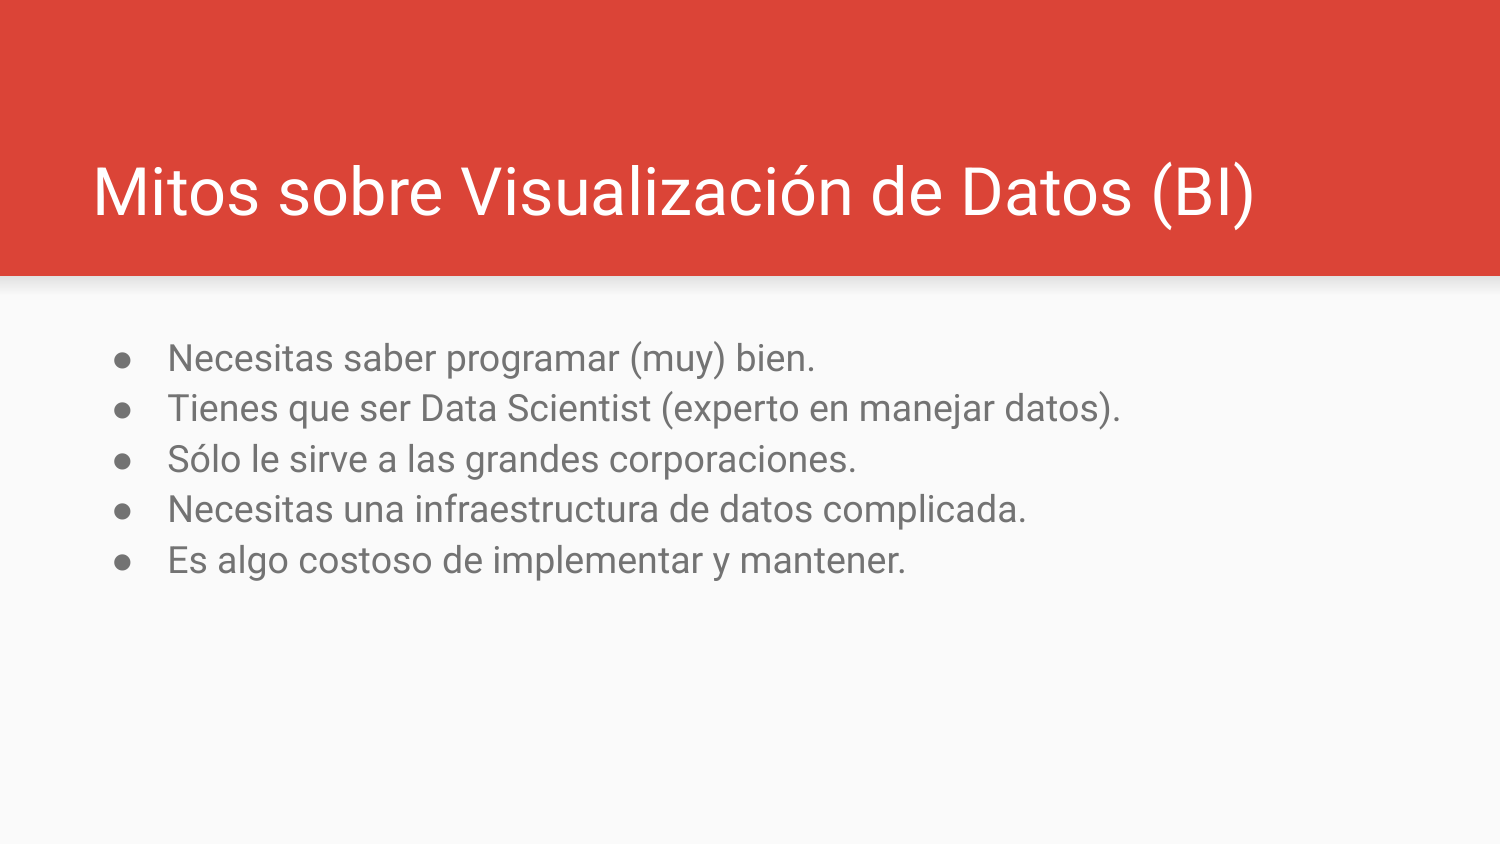

# Mitos sobre Visualización de Datos (BI)
Necesitas saber programar (muy) bien.
Tienes que ser Data Scientist (experto en manejar datos).
Sólo le sirve a las grandes corporaciones.
Necesitas una infraestructura de datos complicada.
Es algo costoso de implementar y mantener.